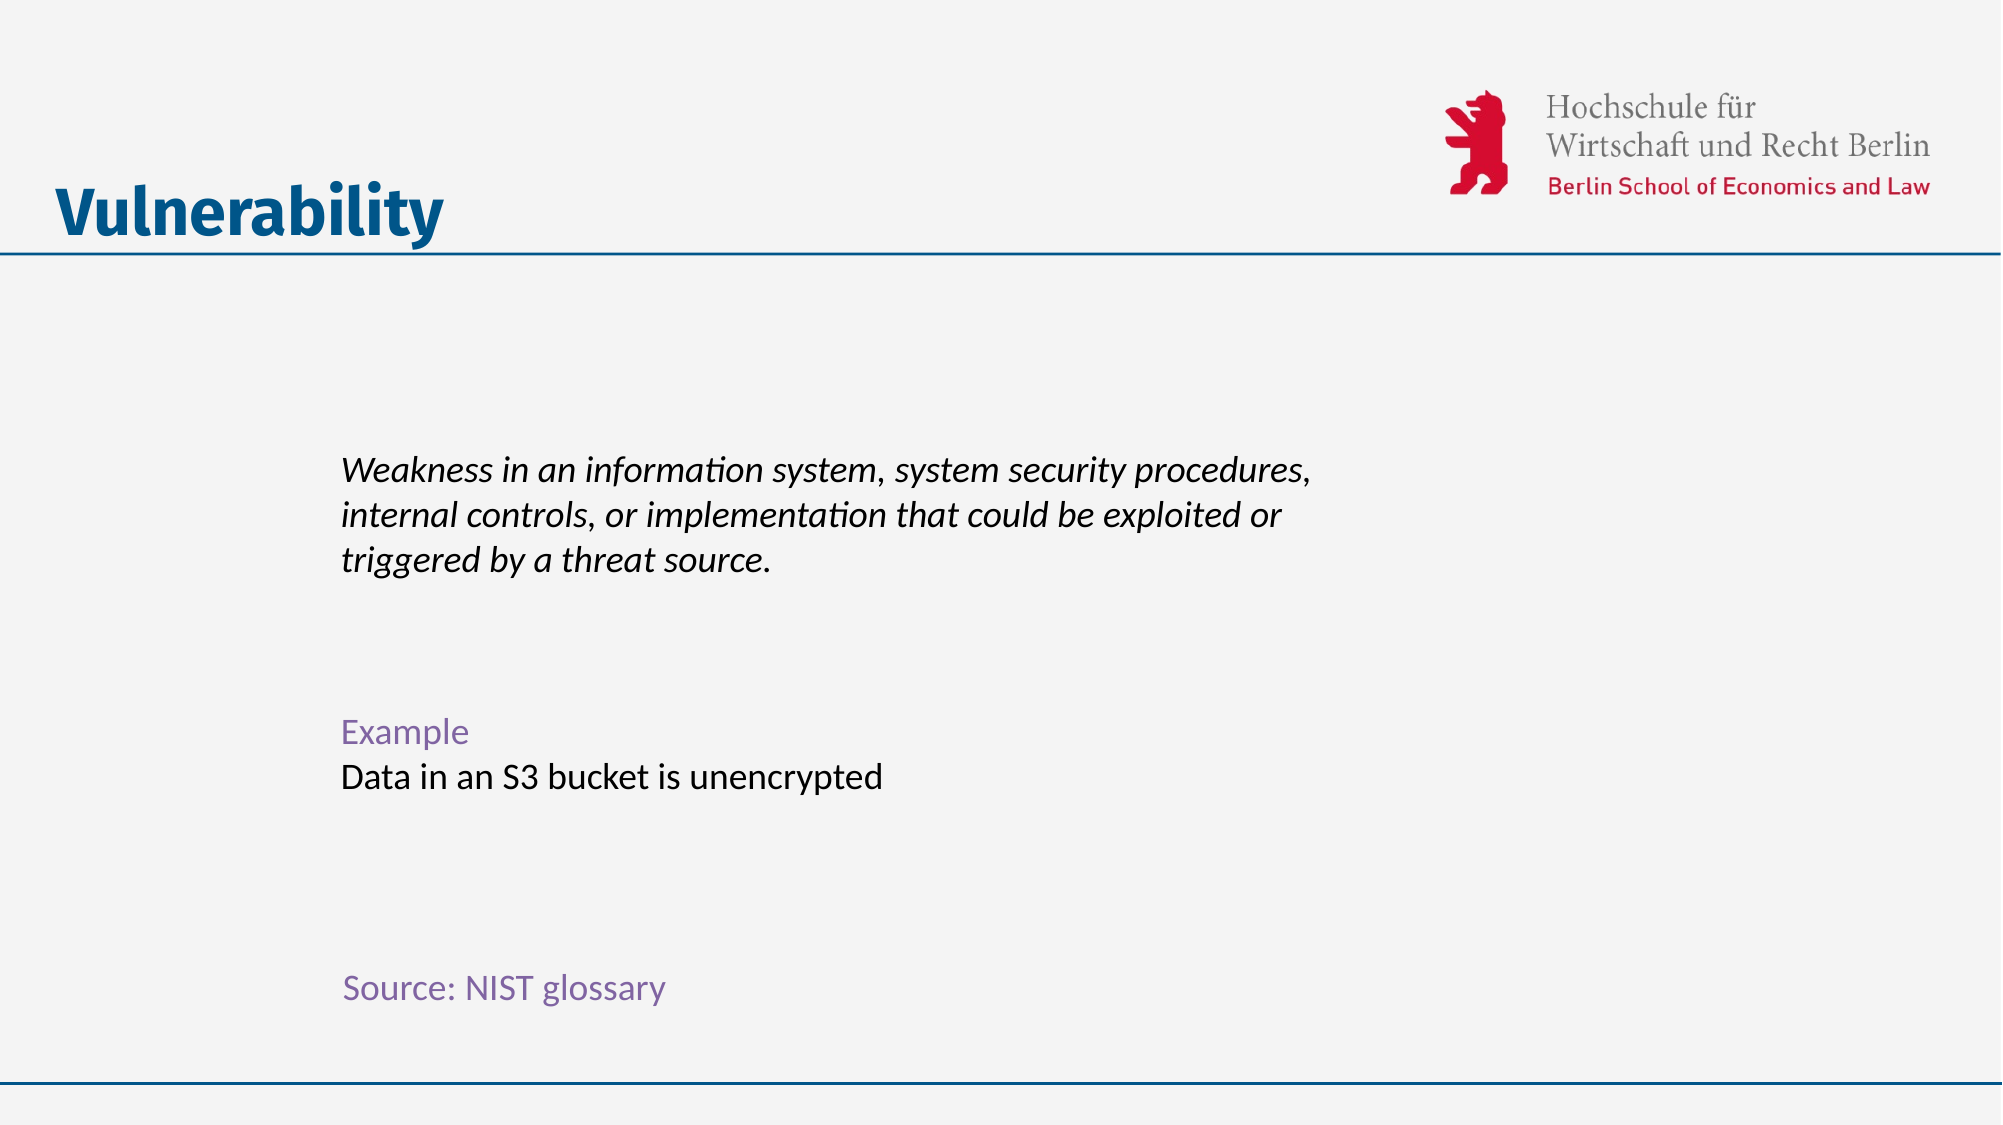

# Vulnerability
Weakness in an information system, system security procedures, internal controls, or implementation that could be exploited or triggered by a threat source.
Example
Data in an S3 bucket is unencrypted
Source: NIST glossary